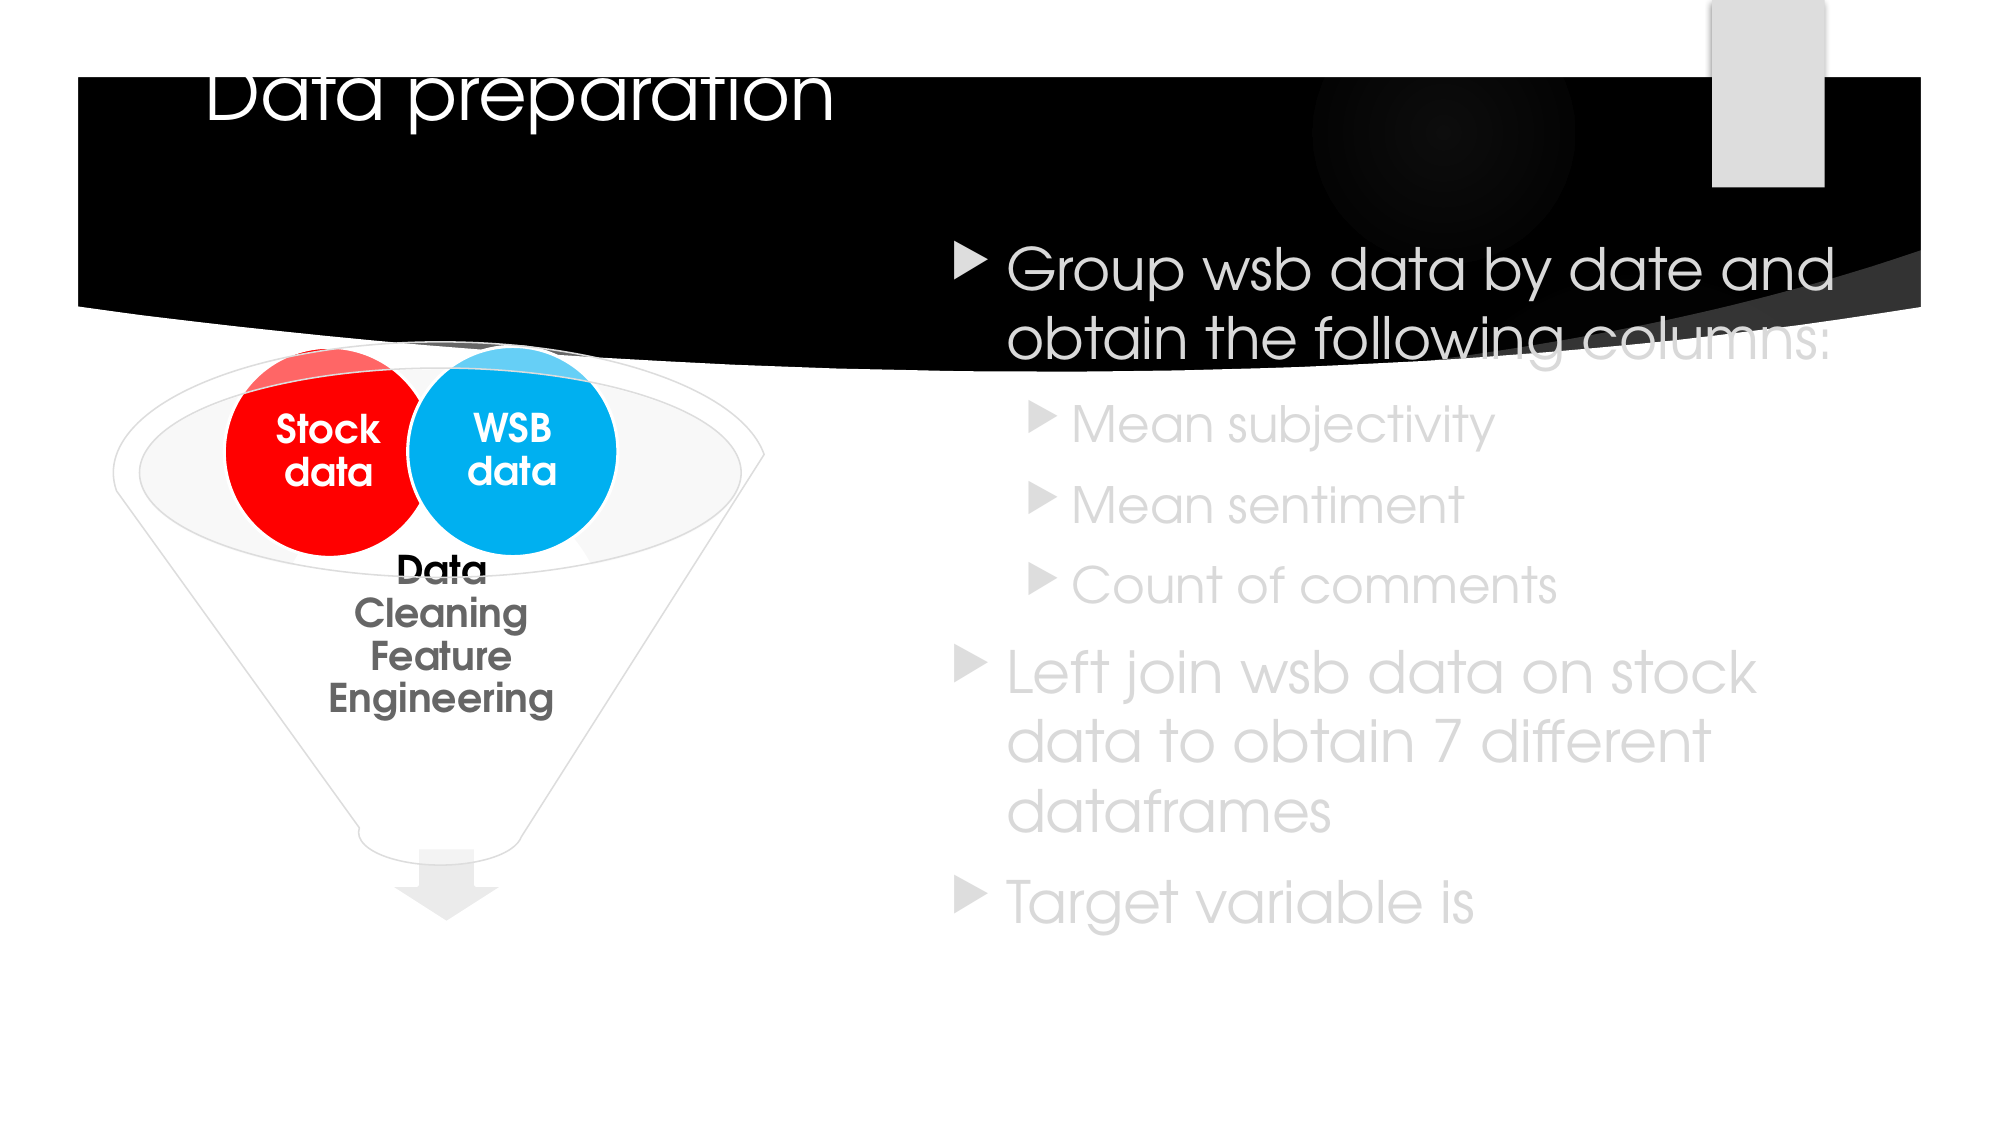

# Data preparation
Final Dataframes
Data Cleaning Feature Engineering
Stock data
WSB data
Group wsb data by date and obtain the following columns:
Mean subjectivity
Mean sentiment
Count of comments
Left join wsb data on stock data to obtain 7 different dataframes
Target variable is up_tomorrow